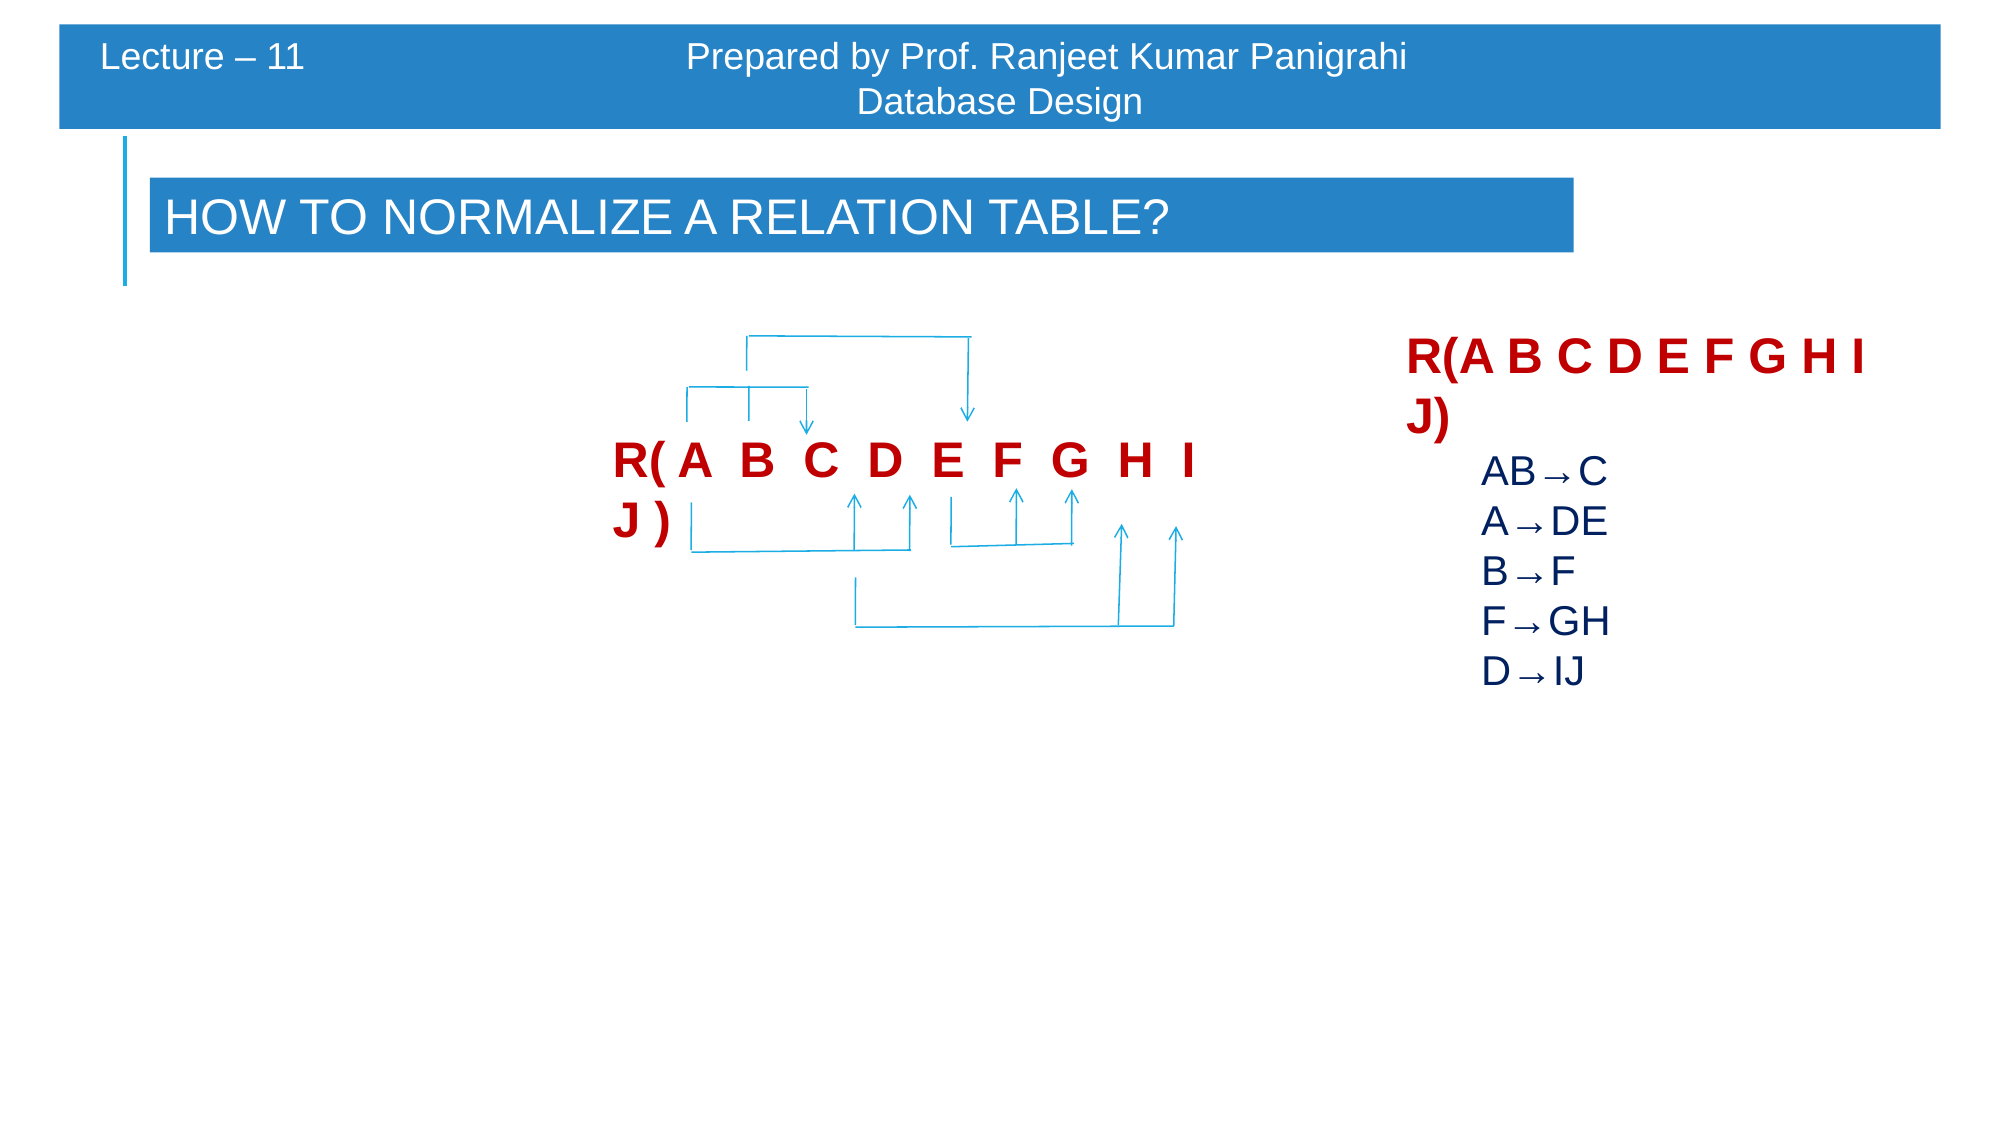

Lecture – 11 		             Prepared by Prof. Ranjeet Kumar Panigrahi				Database Design
HOW TO NORMALIZE A RELATION TABLE?
R(A B C D E F G H I J)
AB→C
A→DE
B→F
F→GH
D→IJ
R( A  B  C  D  E  F  G  H  I  J )